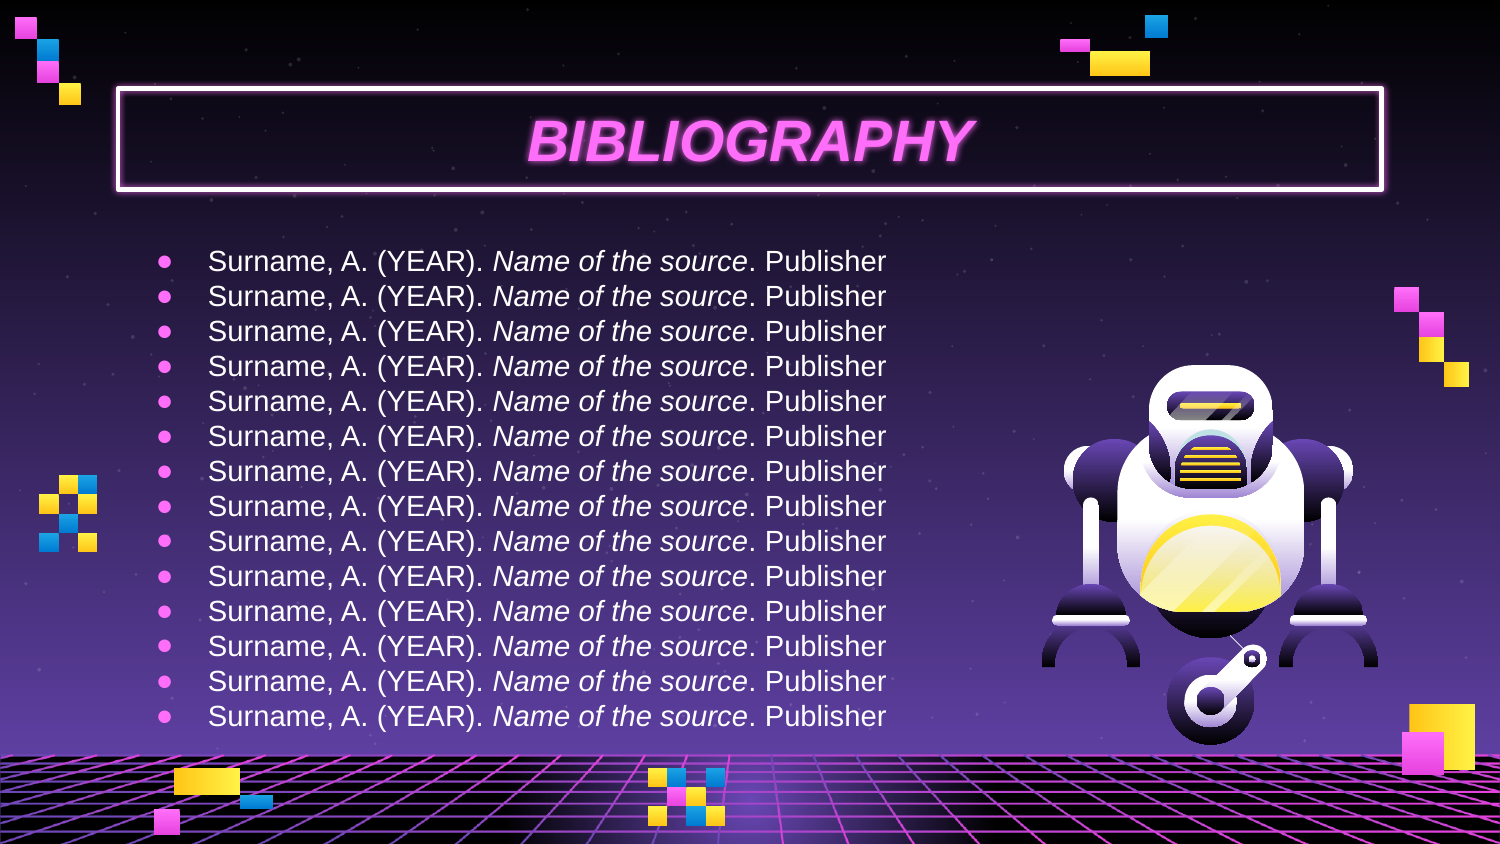

# BIBLIOGRAPHY
Surname, A. (YEAR). Name of the source. Publisher
Surname, A. (YEAR). Name of the source. Publisher
Surname, A. (YEAR). Name of the source. Publisher
Surname, A. (YEAR). Name of the source. Publisher
Surname, A. (YEAR). Name of the source. Publisher
Surname, A. (YEAR). Name of the source. Publisher
Surname, A. (YEAR). Name of the source. Publisher
Surname, A. (YEAR). Name of the source. Publisher
Surname, A. (YEAR). Name of the source. Publisher
Surname, A. (YEAR). Name of the source. Publisher
Surname, A. (YEAR). Name of the source. Publisher
Surname, A. (YEAR). Name of the source. Publisher
Surname, A. (YEAR). Name of the source. Publisher
Surname, A. (YEAR). Name of the source. Publisher